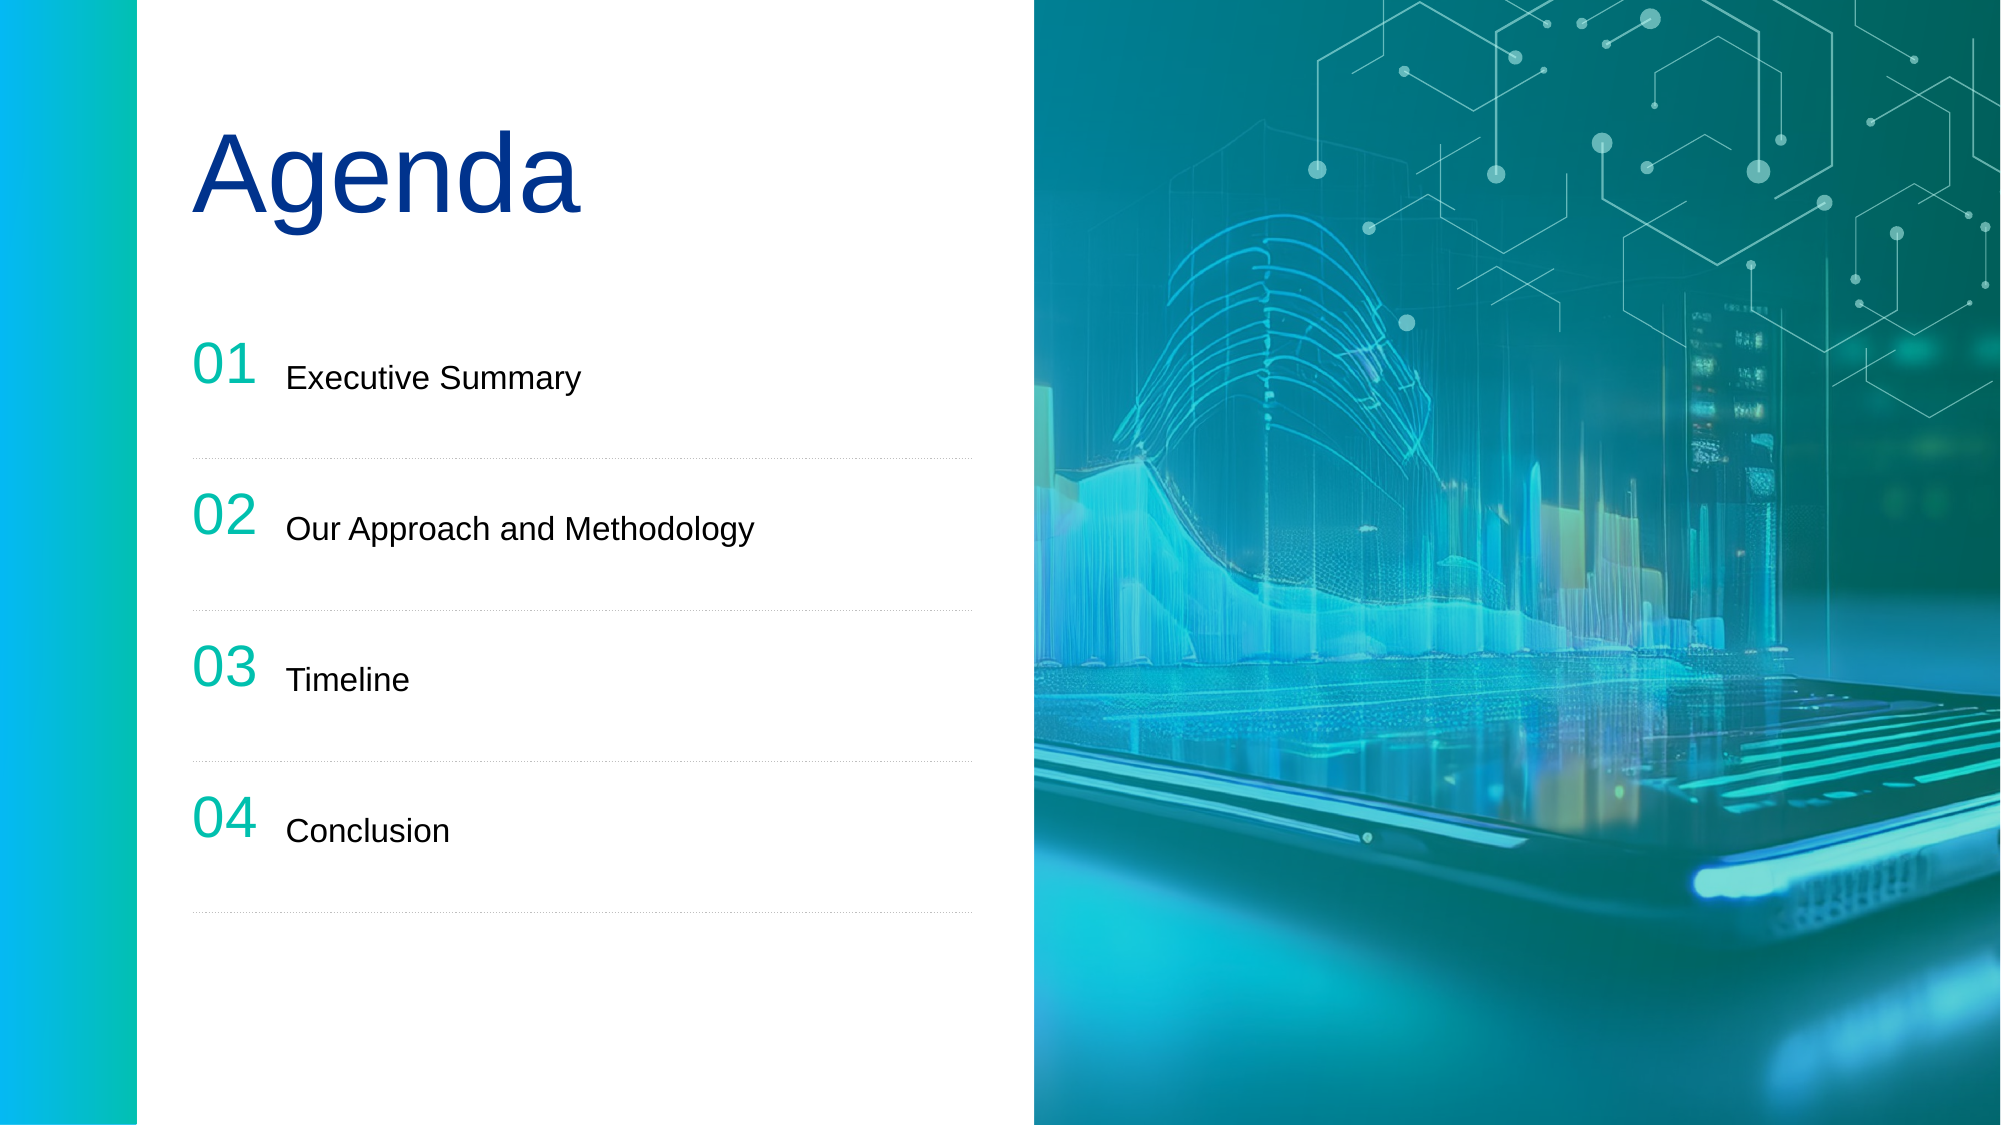

Agenda
| 01 |  | Executive Summary |  |
| --- | --- | --- | --- |
| 02 |  | Our Approach and Methodology |  |
| 03 |  | Timeline |  |
| 04 |  | Conclusion |  |